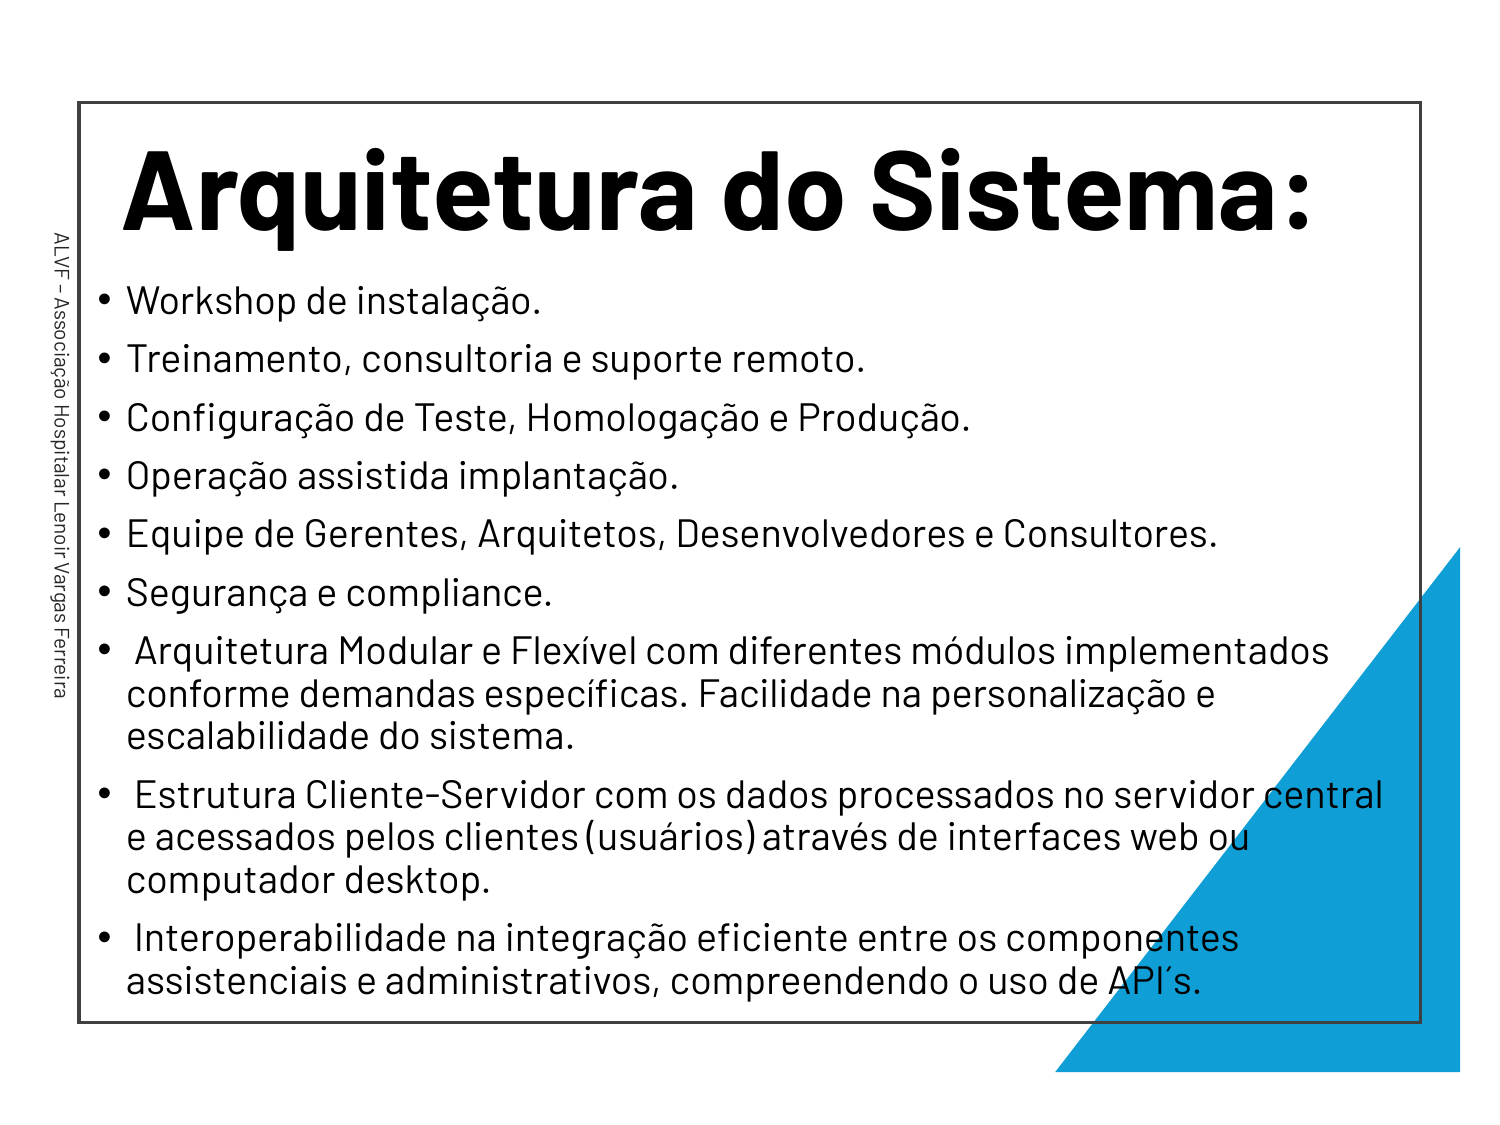

# Arquitetura do Sistema:
Workshop de instalação.
Treinamento, consultoria e suporte remoto.
Configuração de Teste, Homologação e Produção.
Operação assistida implantação.
Equipe de Gerentes, Arquitetos, Desenvolvedores e Consultores.
Segurança e compliance.
 Arquitetura Modular e Flexível com diferentes módulos implementados conforme demandas específicas. Facilidade na personalização e escalabilidade do sistema.
 Estrutura Cliente-Servidor com os dados processados no servidor central e acessados pelos clientes (usuários) através de interfaces web ou computador desktop.
 Interoperabilidade na integração eficiente entre os componentes assistenciais e administrativos, compreendendo o uso de API´s.
ALVF – Associação Hospitalar Lenoir Vargas Ferreira